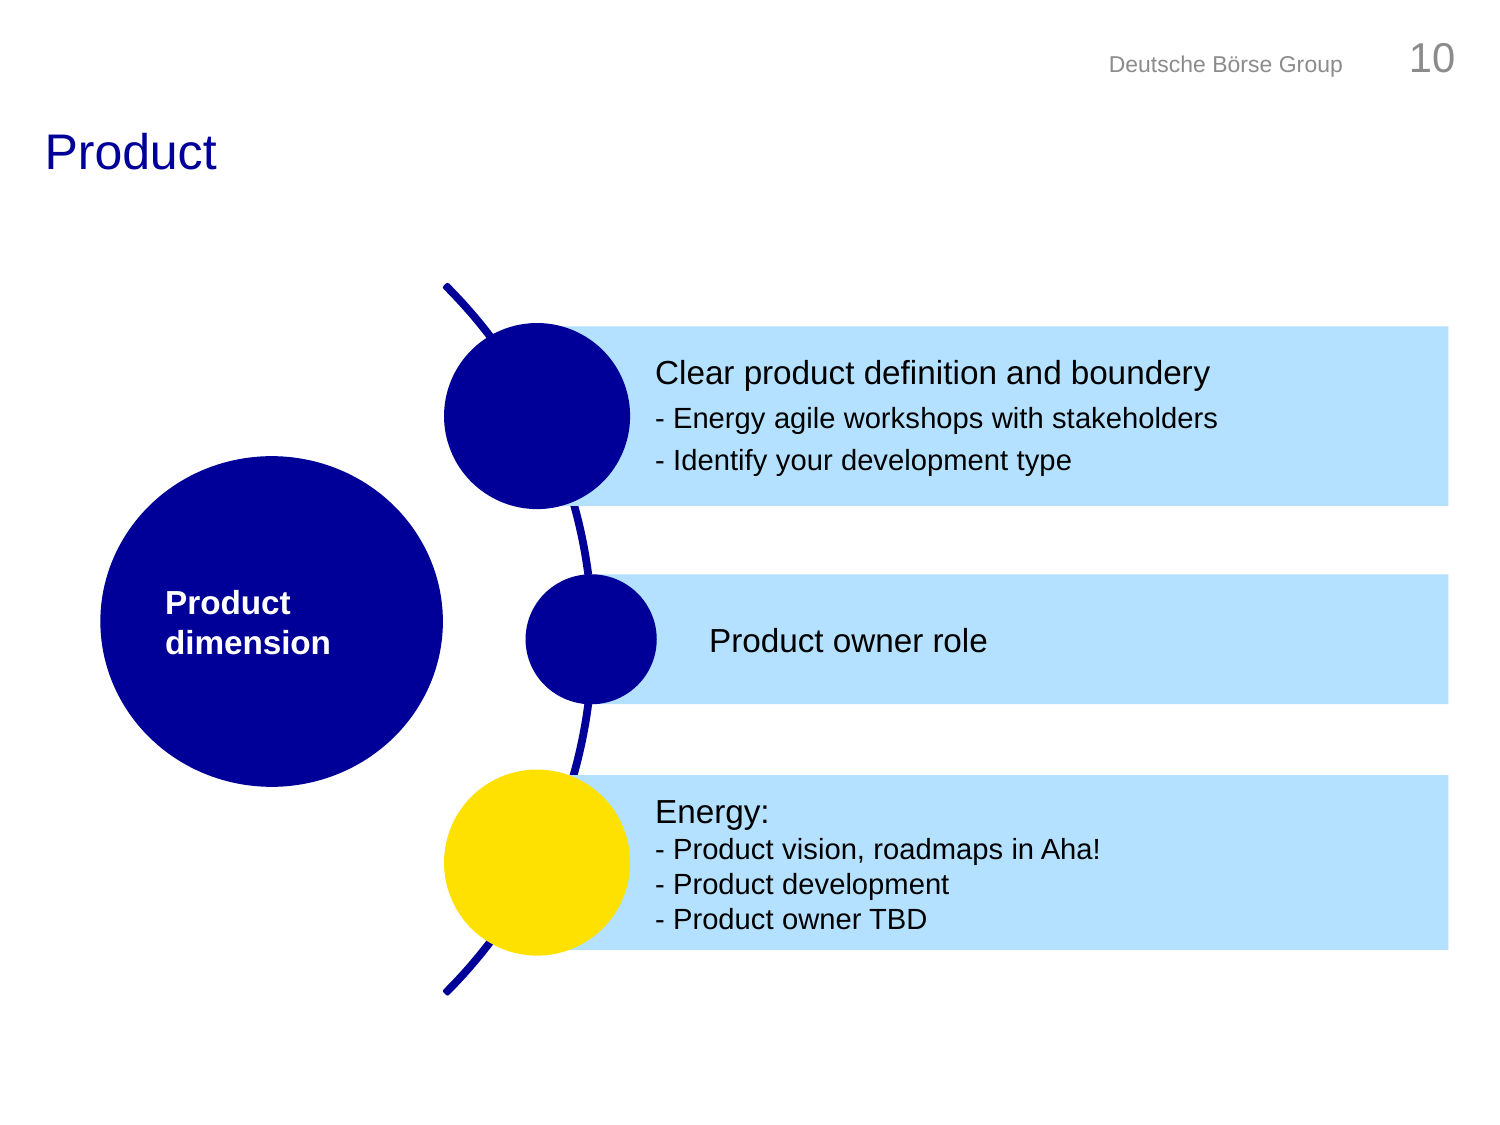

Deutsche Börse Group	10
# Product
Clear product definition and boundery
- Energy agile workshops with stakeholders
- Identify your development type
Product owner role
Energy:
- Product vision, roadmaps in Aha!
- Product development
- Product owner TBD
Product  dimension